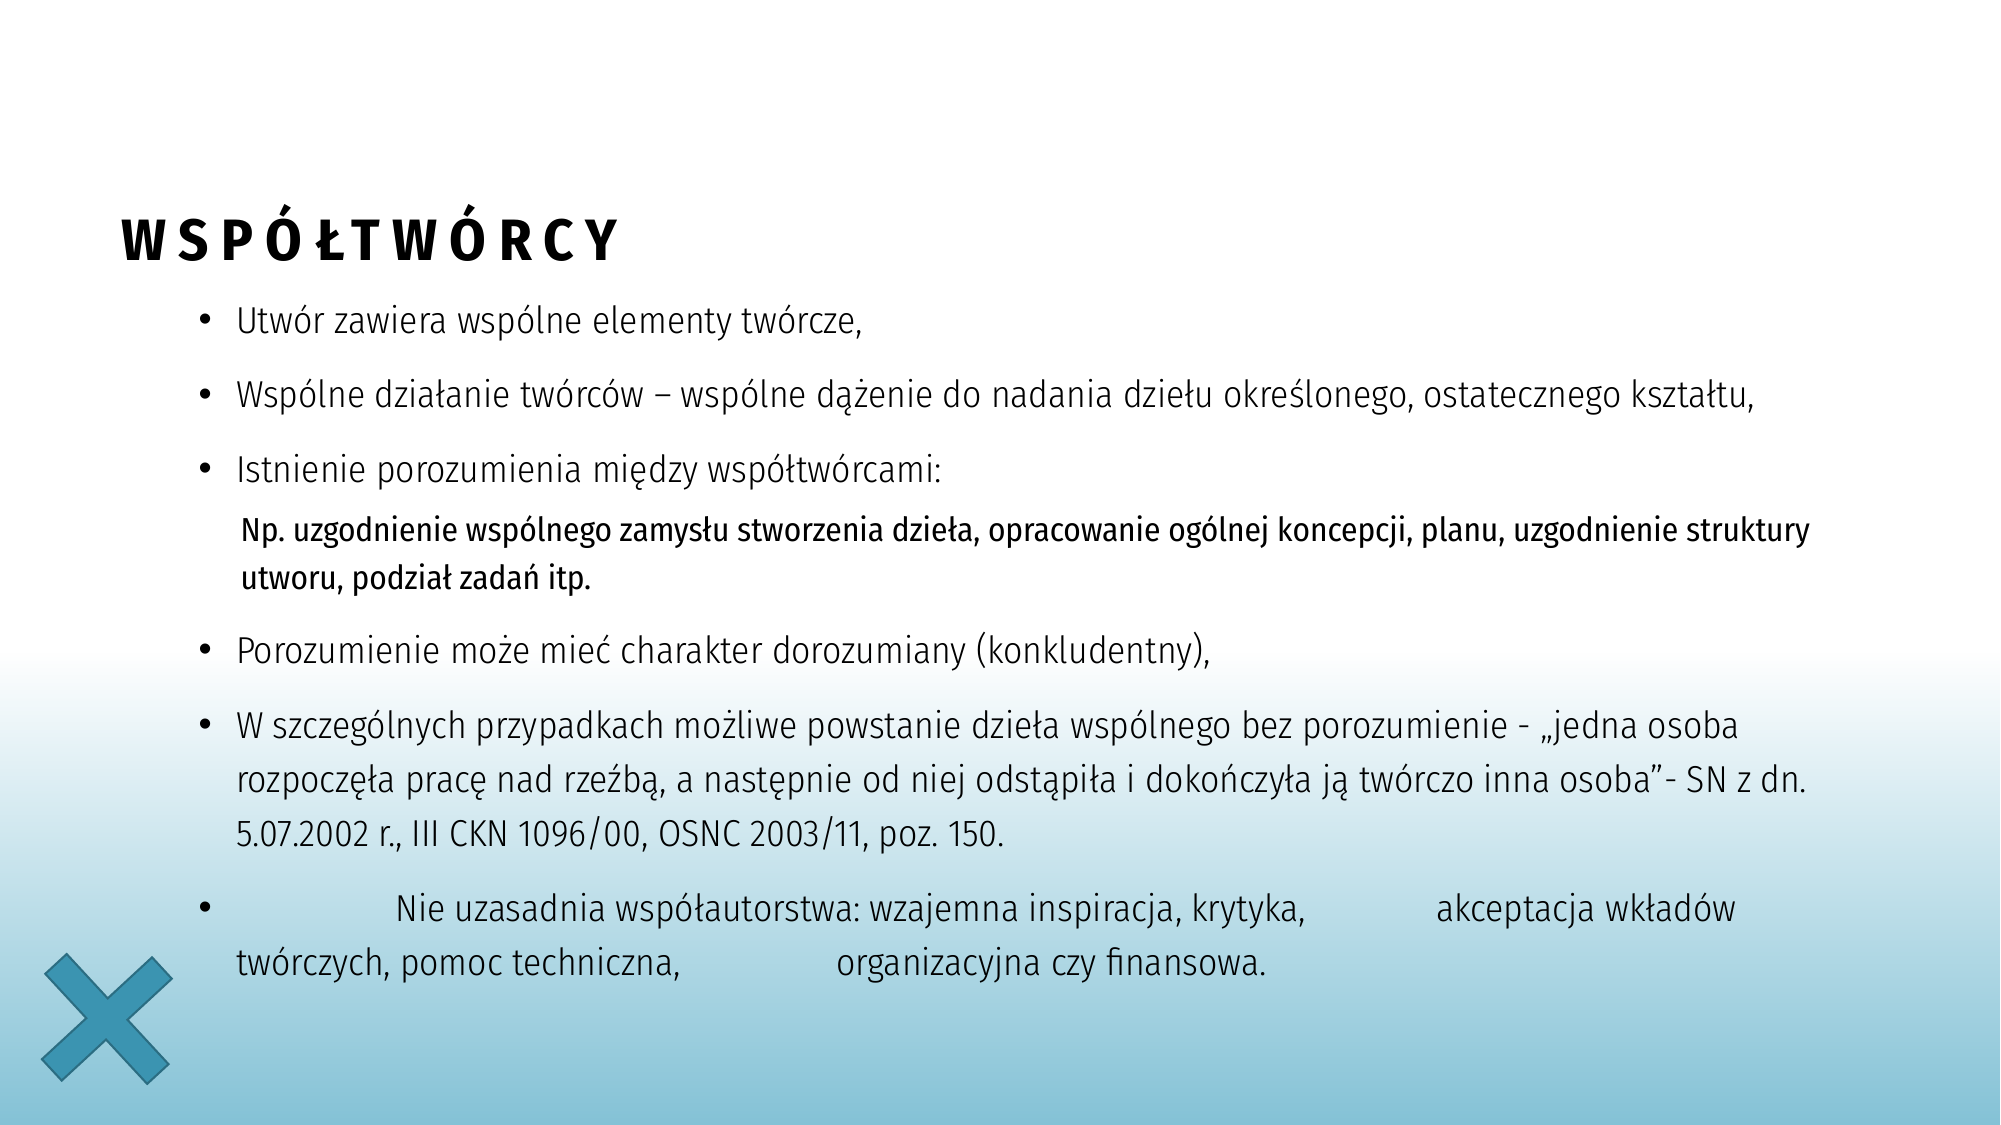

# Współtwórcy
Utwór zawiera wspólne elementy twórcze,
Wspólne działanie twórców – wspólne dążenie do nadania dziełu określonego, ostatecznego kształtu,
Istnienie porozumienia między współtwórcami:
Np. uzgodnienie wspólnego zamysłu stworzenia dzieła, opracowanie ogólnej koncepcji, planu, uzgodnienie struktury utworu, podział zadań itp.
Porozumienie może mieć charakter dorozumiany (konkludentny),
W szczególnych przypadkach możliwe powstanie dzieła wspólnego bez porozumienie - „jedna osoba rozpoczęła pracę nad rzeźbą, a następnie od niej odstąpiła i dokończyła ją twórczo inna osoba”- SN z dn. 5.07.2002 r., III CKN 1096/00, OSNC 2003/11, poz. 150.
   	 Nie uzasadnia współautorstwa: wzajemna inspiracja, krytyka, 	akceptacja wkładów twórczych, pomoc techniczna, 	organizacyjna czy finansowa.